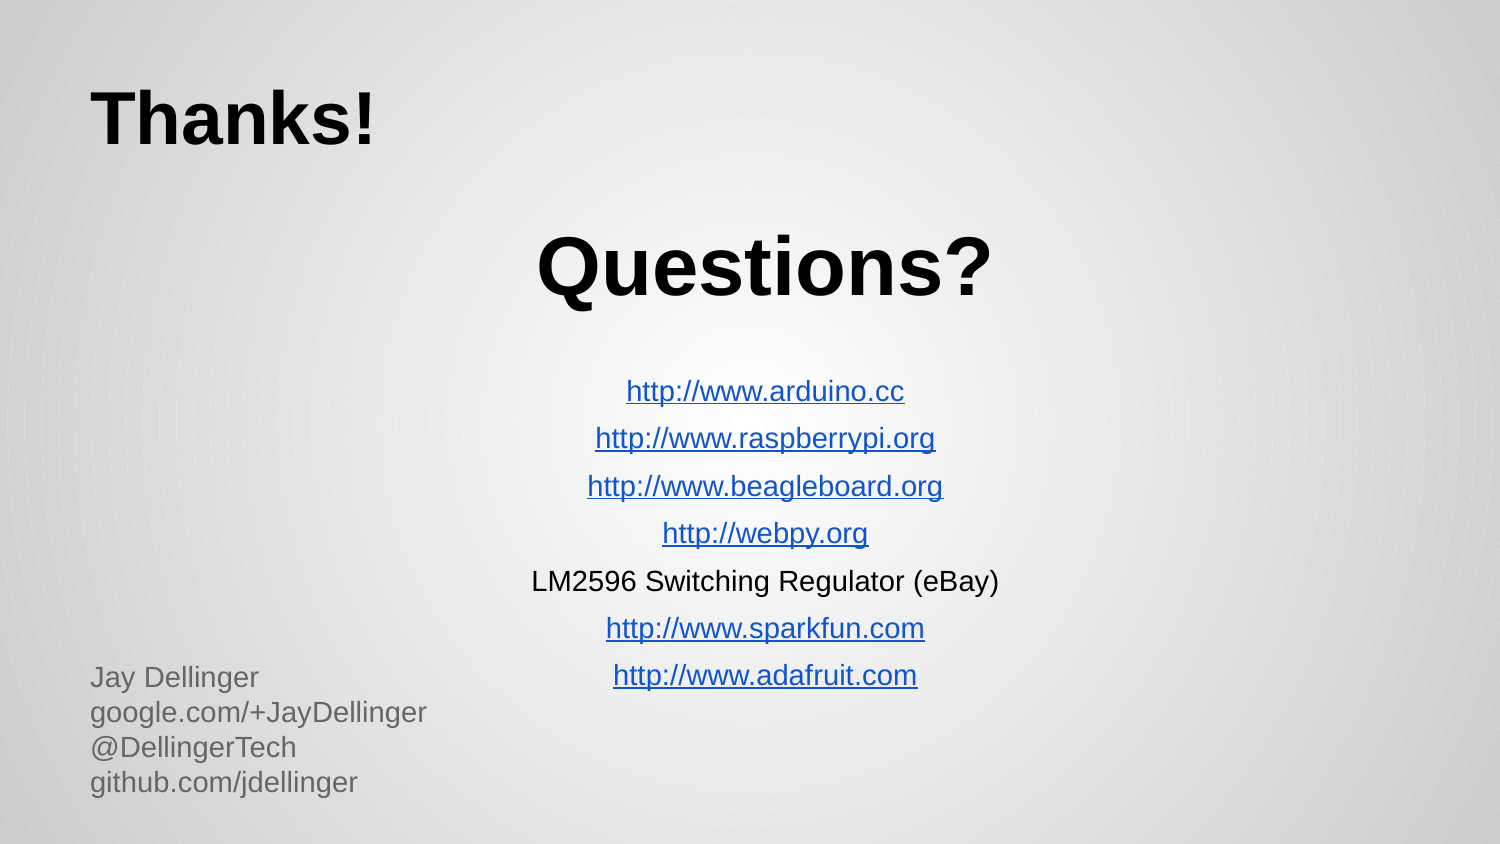

# Thanks!
Questions?

http://www.arduino.cc
http://www.raspberrypi.org
http://www.beagleboard.org
http://webpy.org
LM2596 Switching Regulator (eBay)
http://www.sparkfun.com
http://www.adafruit.com

Jay Dellinger
google.com/+JayDellinger
@DellingerTech
github.com/jdellinger